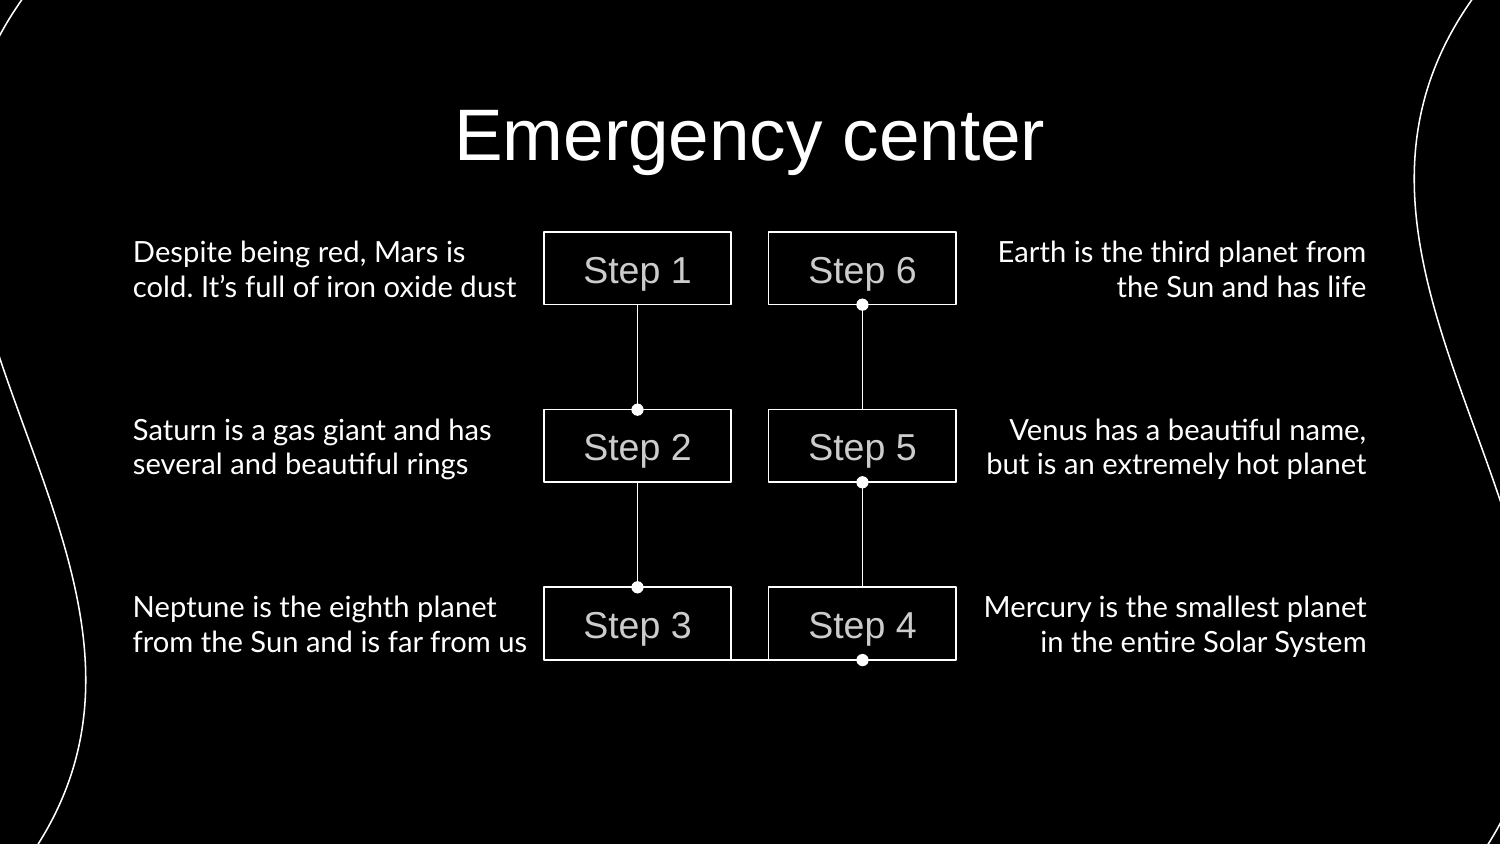

# Emergency center
Despite being red, Mars is cold. It’s full of iron oxide dust
Step 1
Step 6
Earth is the third planet from the Sun and has life
Step 2
Saturn is a gas giant and has several and beautiful rings
Step 5
Venus has a beautiful name, but is an extremely hot planet
Neptune is the eighth planet from the Sun and is far from us
Step 3
Step 4
Mercury is the smallest planet in the entire Solar System